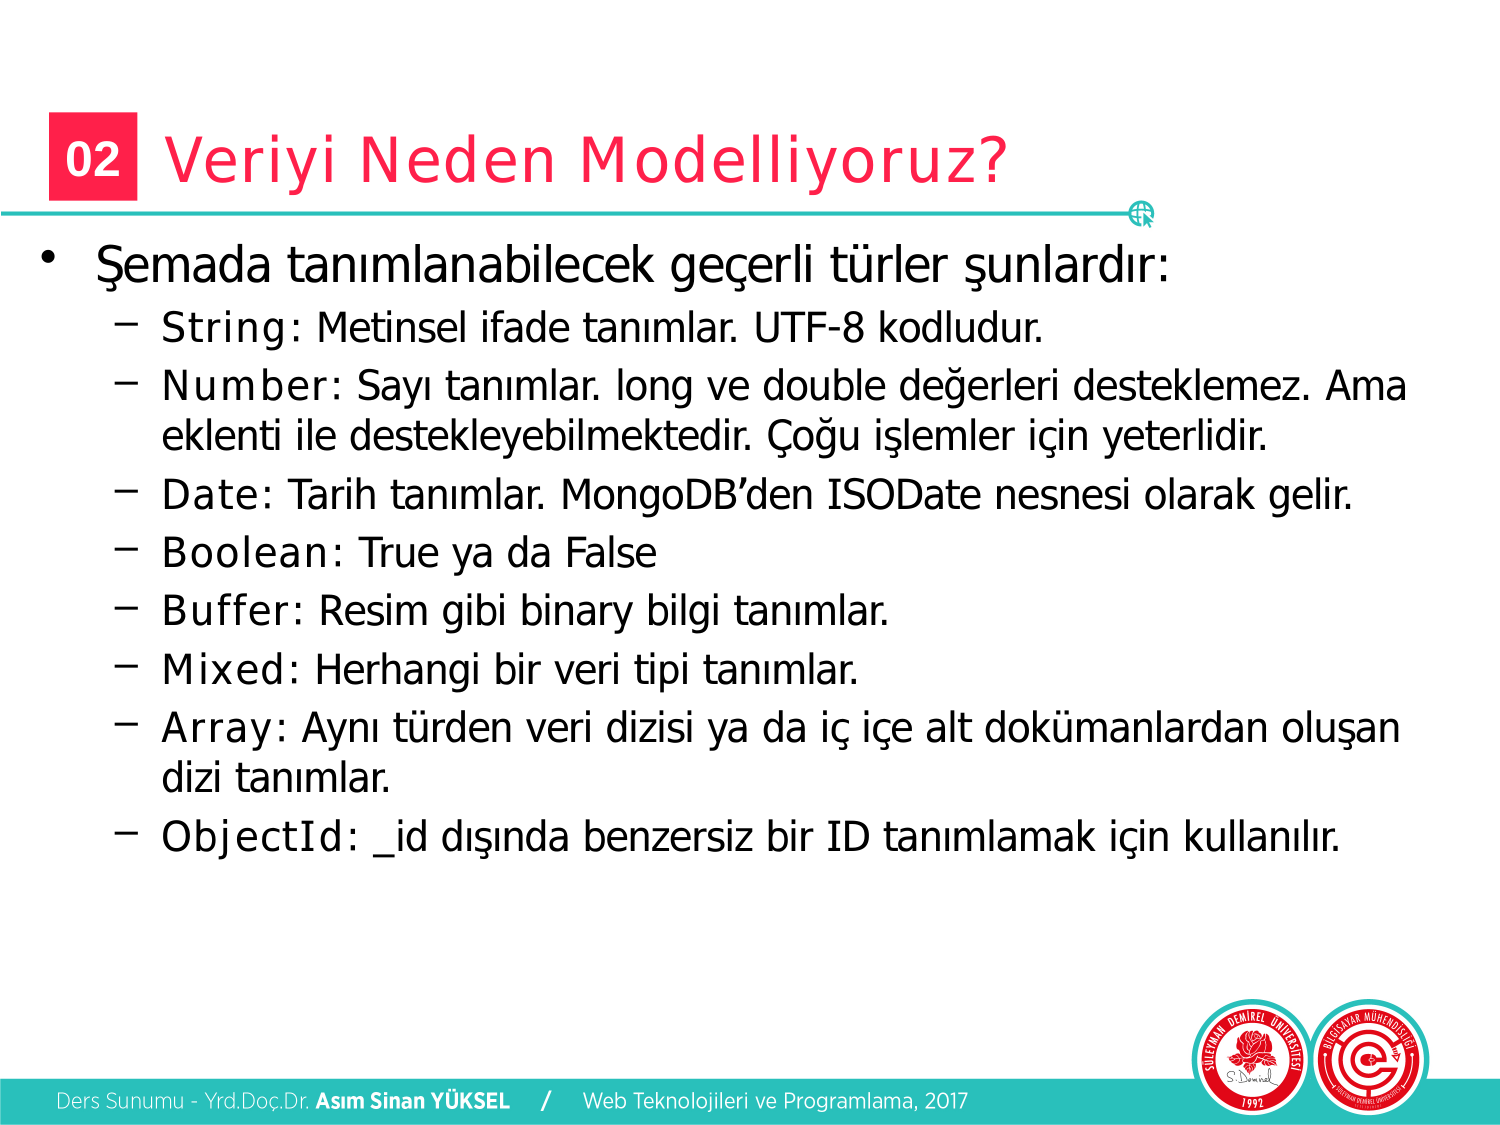

02
# Veriyi Neden Modelliyoruz?
Şemada tanımlanabilecek geçerli türler şunlardır:
String: Metinsel ifade tanımlar. UTF-8 kodludur.
Number: Sayı tanımlar. long ve double değerleri desteklemez. Ama eklenti ile destekleyebilmektedir. Çoğu işlemler için yeterlidir.
Date: Tarih tanımlar. MongoDB’den ISODate nesnesi olarak gelir.
Boolean: True ya da False
Buffer: Resim gibi binary bilgi tanımlar.
Mixed: Herhangi bir veri tipi tanımlar.
Array: Aynı türden veri dizisi ya da iç içe alt dokümanlardan oluşan dizi tanımlar.
ObjectId: _id dışında benzersiz bir ID tanımlamak için kullanılır.